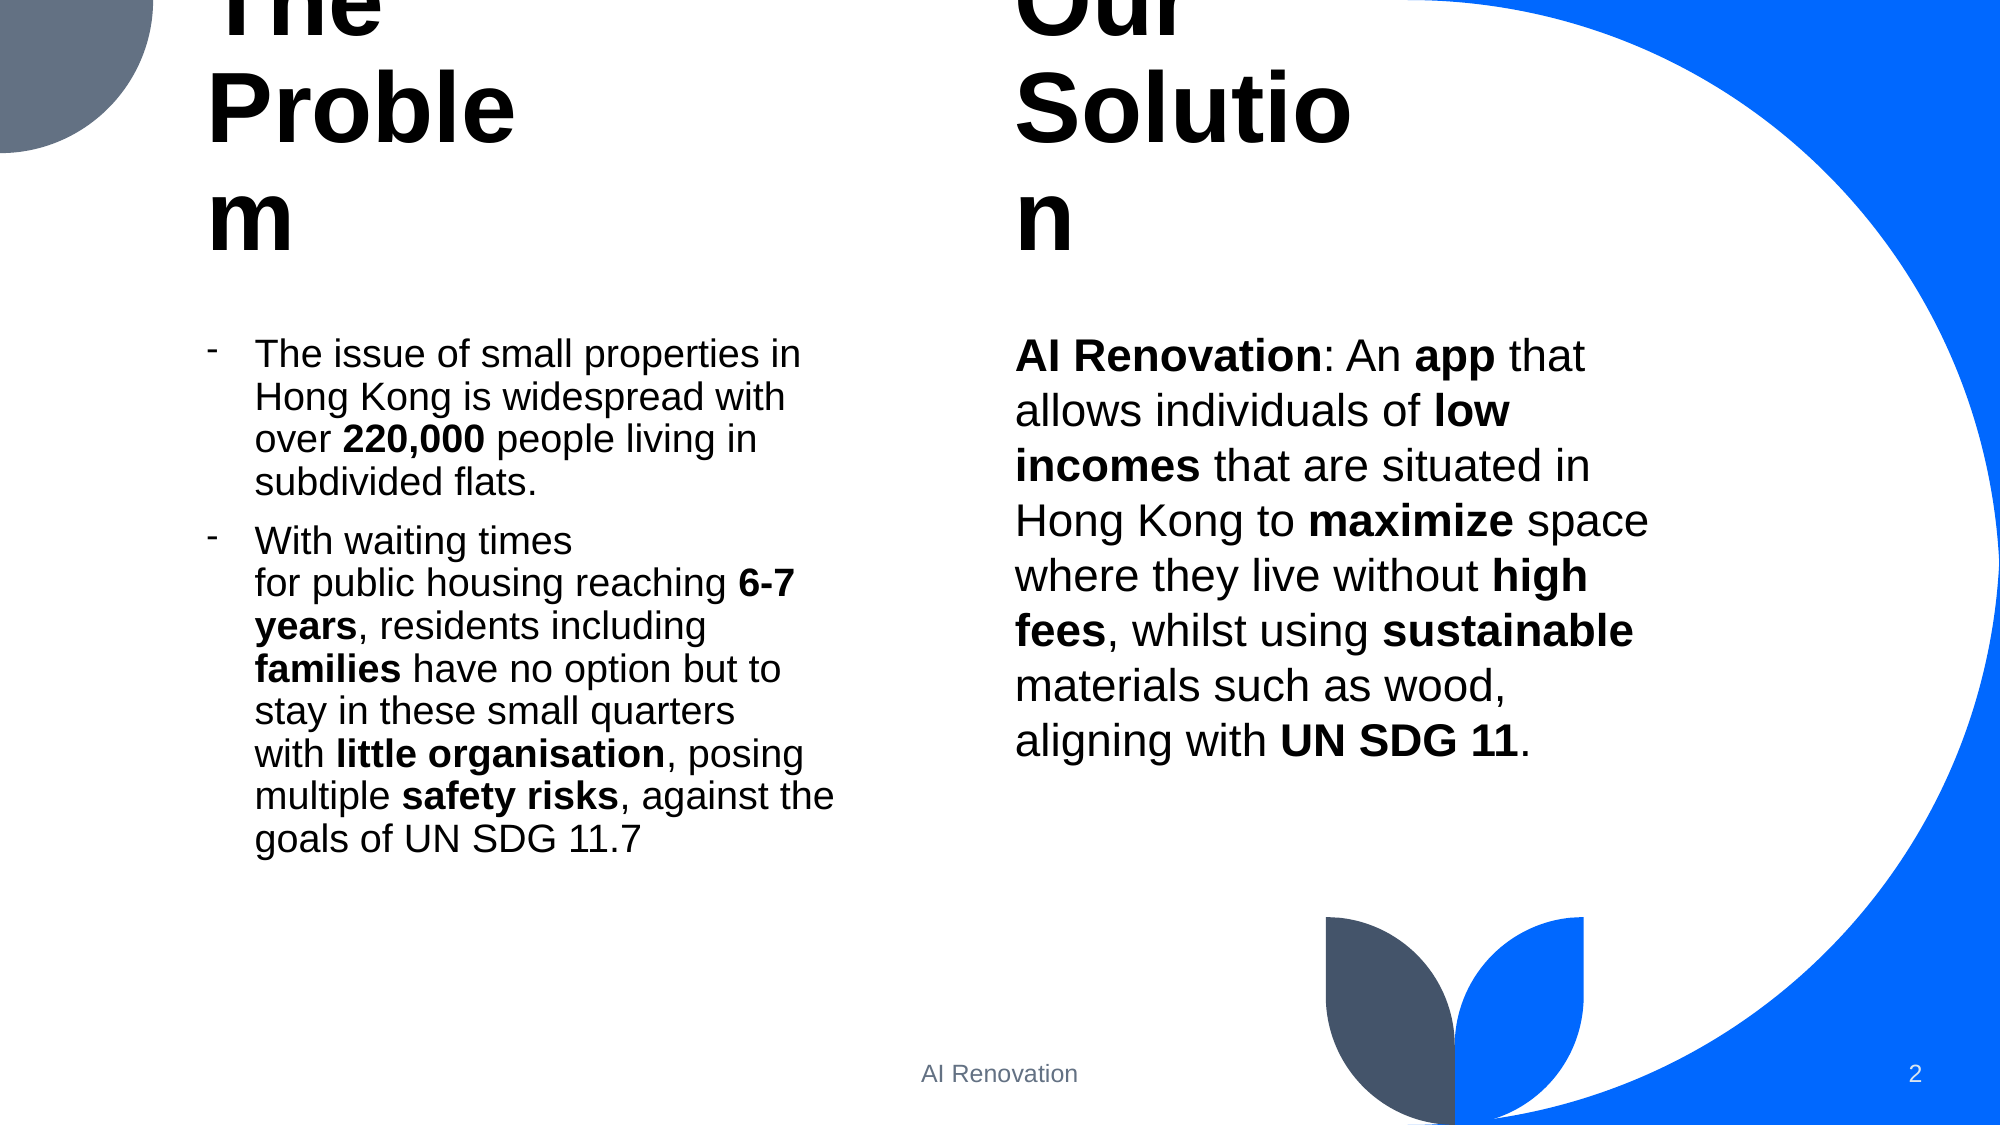

Our Solution
# The Problem
AI Renovation: An app that allows individuals of low incomes that are situated in Hong Kong to maximize space where they live without high fees, whilst using sustainable materials such as wood, aligning with UN SDG 11.
The issue of small properties in Hong Kong is widespread with over 220,000 people living in subdivided flats.
With waiting times for public housing reaching 6-7 years, residents including families have no option but to stay in these small quarters with little organisation, posing multiple safety risks, against the goals of UN SDG 11.7

AI Renovation
2